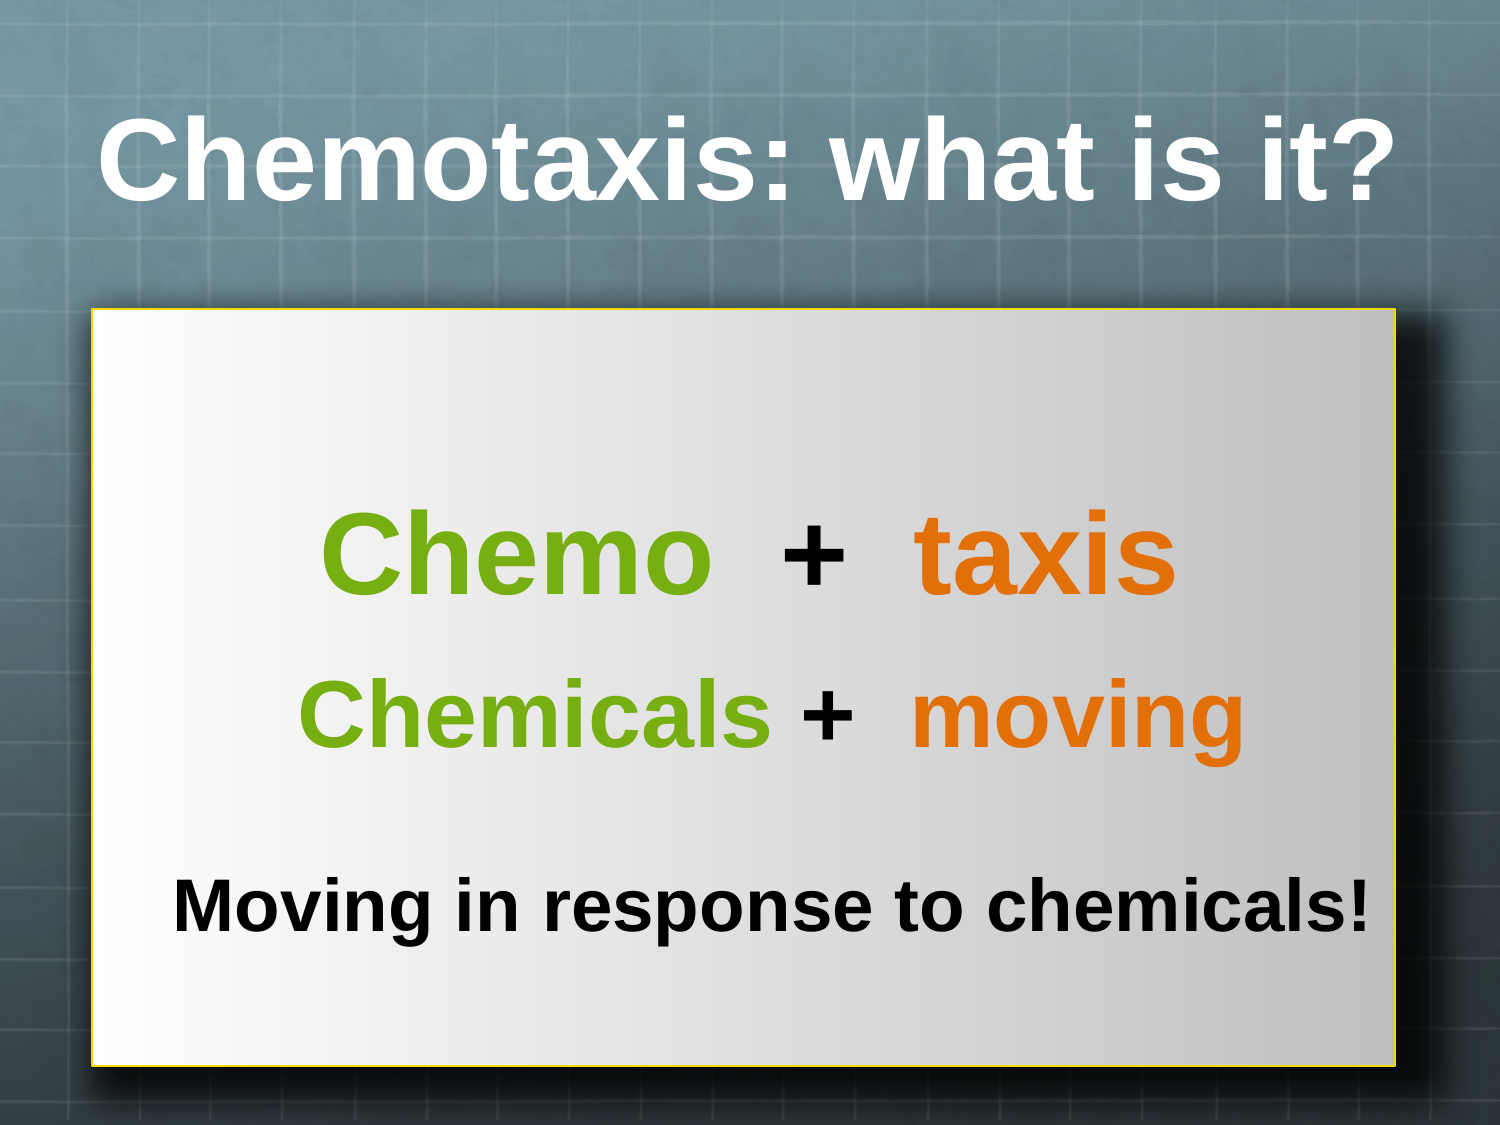

Chemotaxis: what is it?

# Chemo  +  taxis
Chemicals +  moving

Moving in response to chemicals!